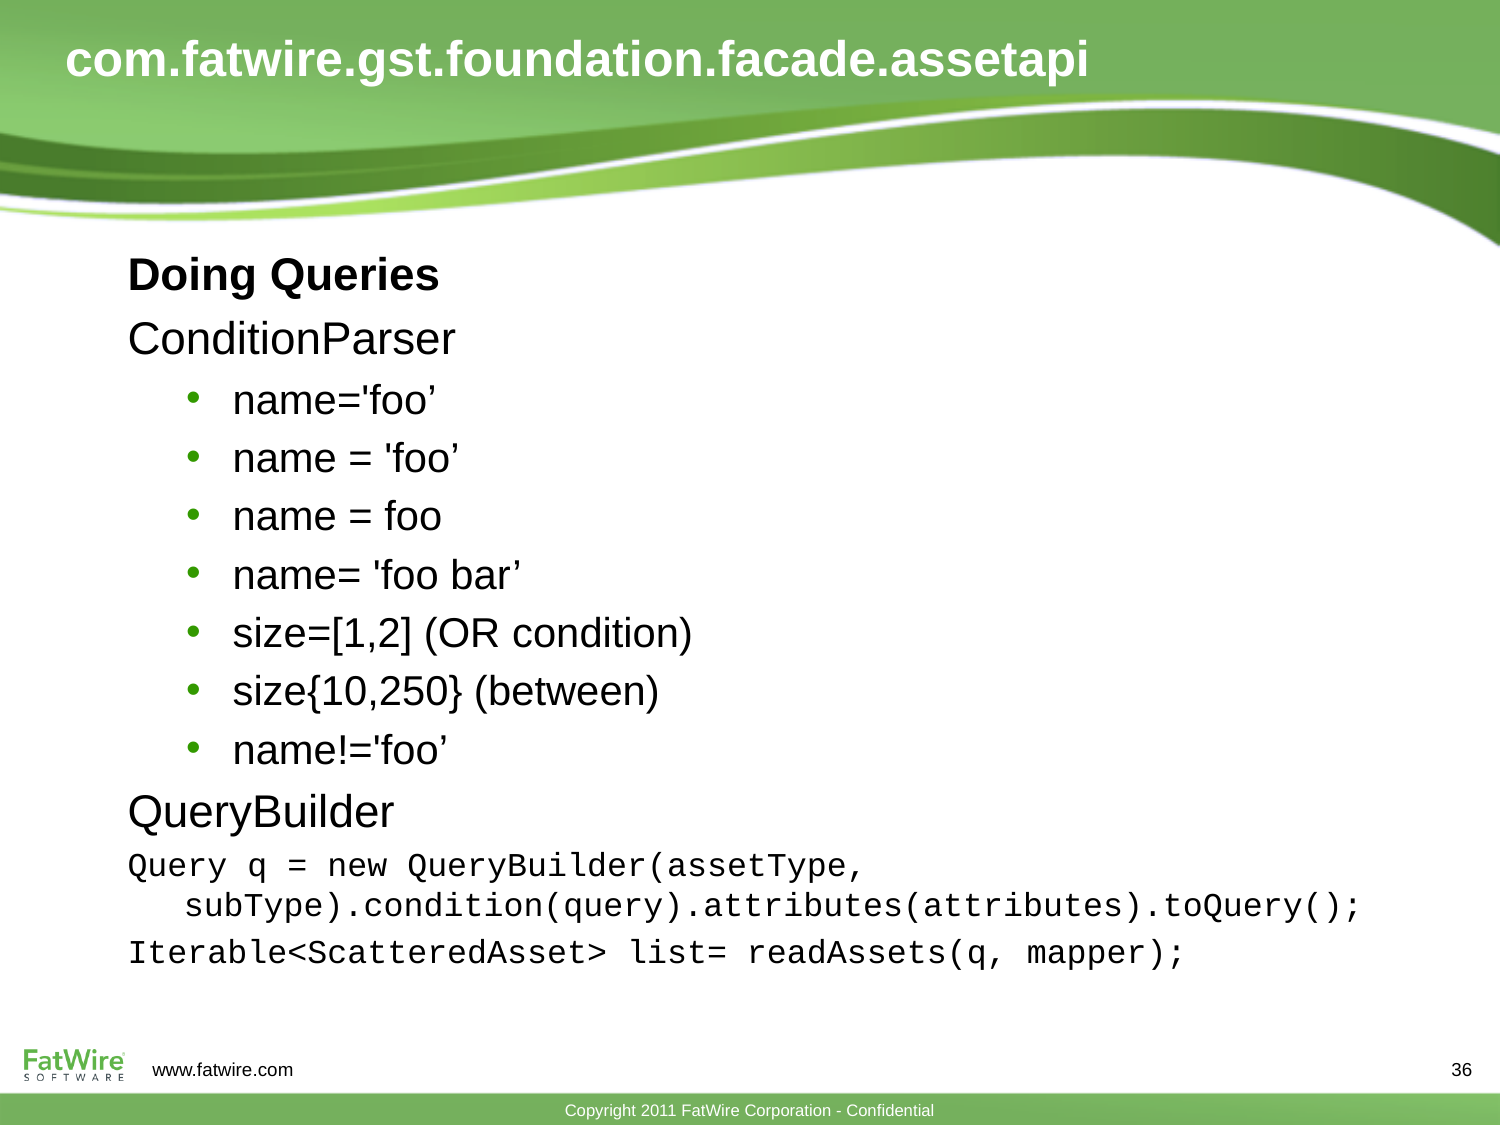

# com.fatwire.gst.foundation.facade.assetapi
Doing Queries
ConditionParser
name='foo’
name = 'foo’
name = foo
name= 'foo bar’
size=[1,2] (OR condition)
size{10,250} (between)
name!='foo’
QueryBuilder
Query q = new QueryBuilder(assetType, subType).condition(query).attributes(attributes).toQuery();
Iterable<ScatteredAsset> list= readAssets(q, mapper);
36